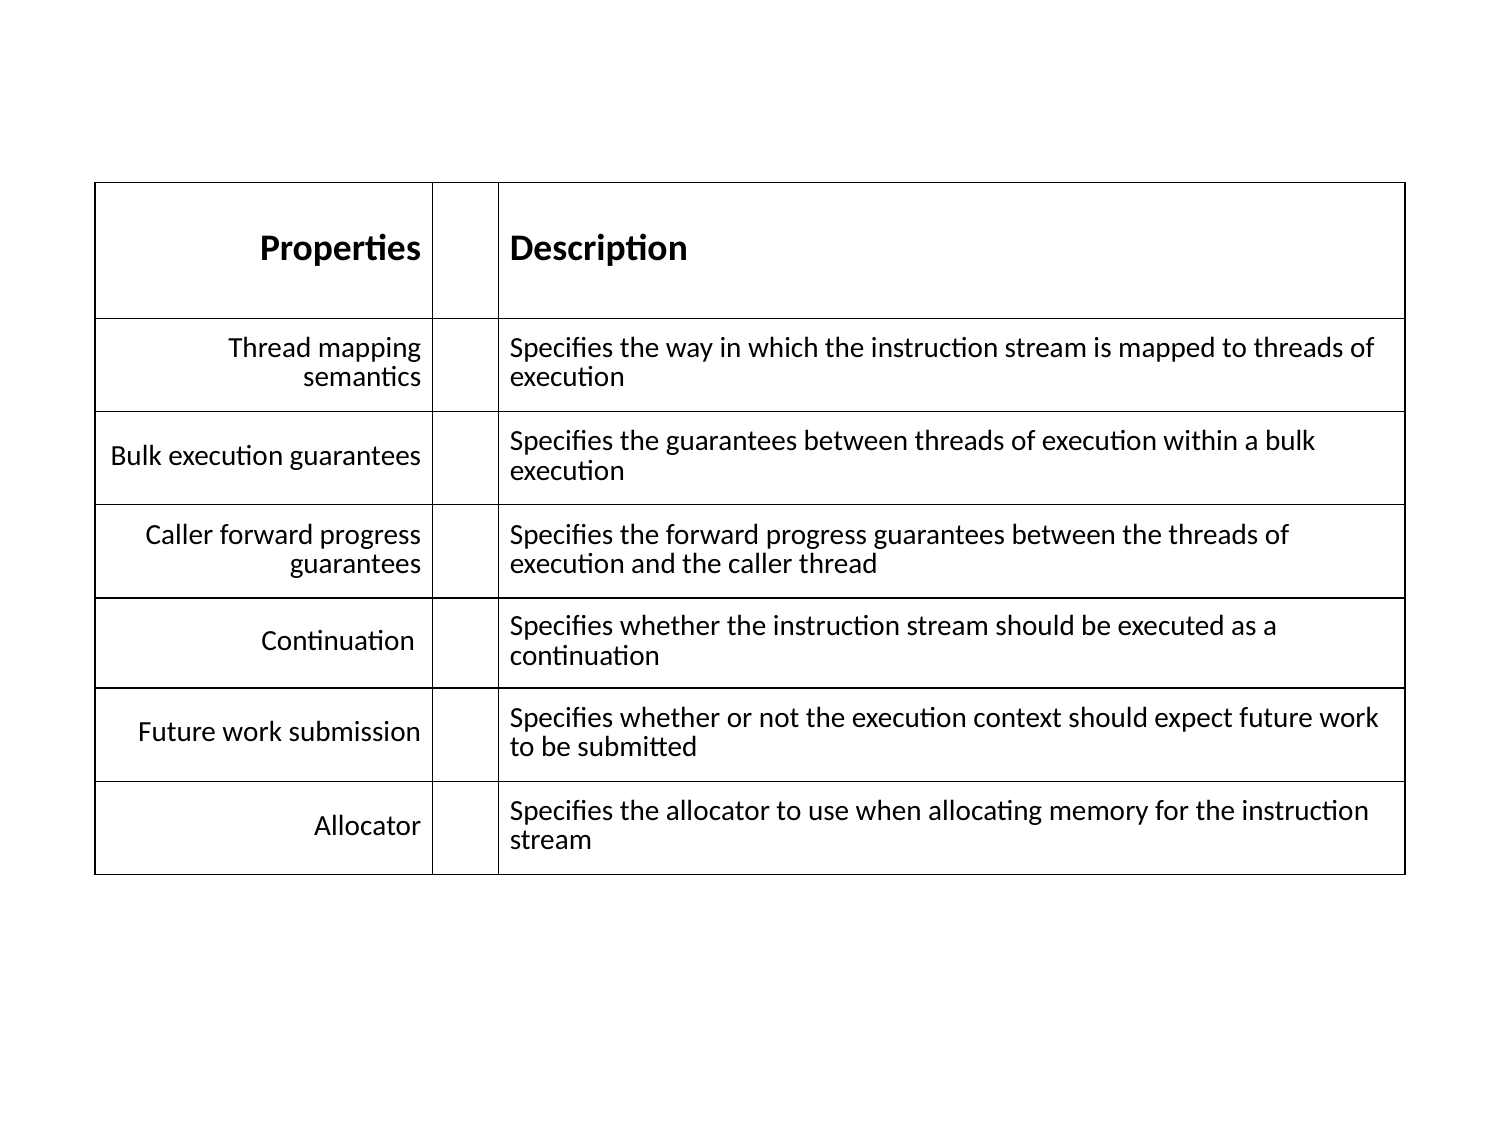

| Properties |  | Description |
| --- | --- | --- |
| Thread mapping semantics |  | Specifies the way in which the instruction stream is mapped to threads of execution |
| Bulk execution guarantees |  | Specifies the guarantees between threads of execution within a bulk execution |
| Caller forward progress guarantees |  | Specifies the forward progress guarantees between the threads of execution and the caller thread |
| Continuation |  | Specifies whether the instruction stream should be executed as a continuation |
| Future work submission |  | Specifies whether or not the execution context should expect future work to be submitted |
| Allocator |  | Specifies the allocator to use when allocating memory for the instruction stream |